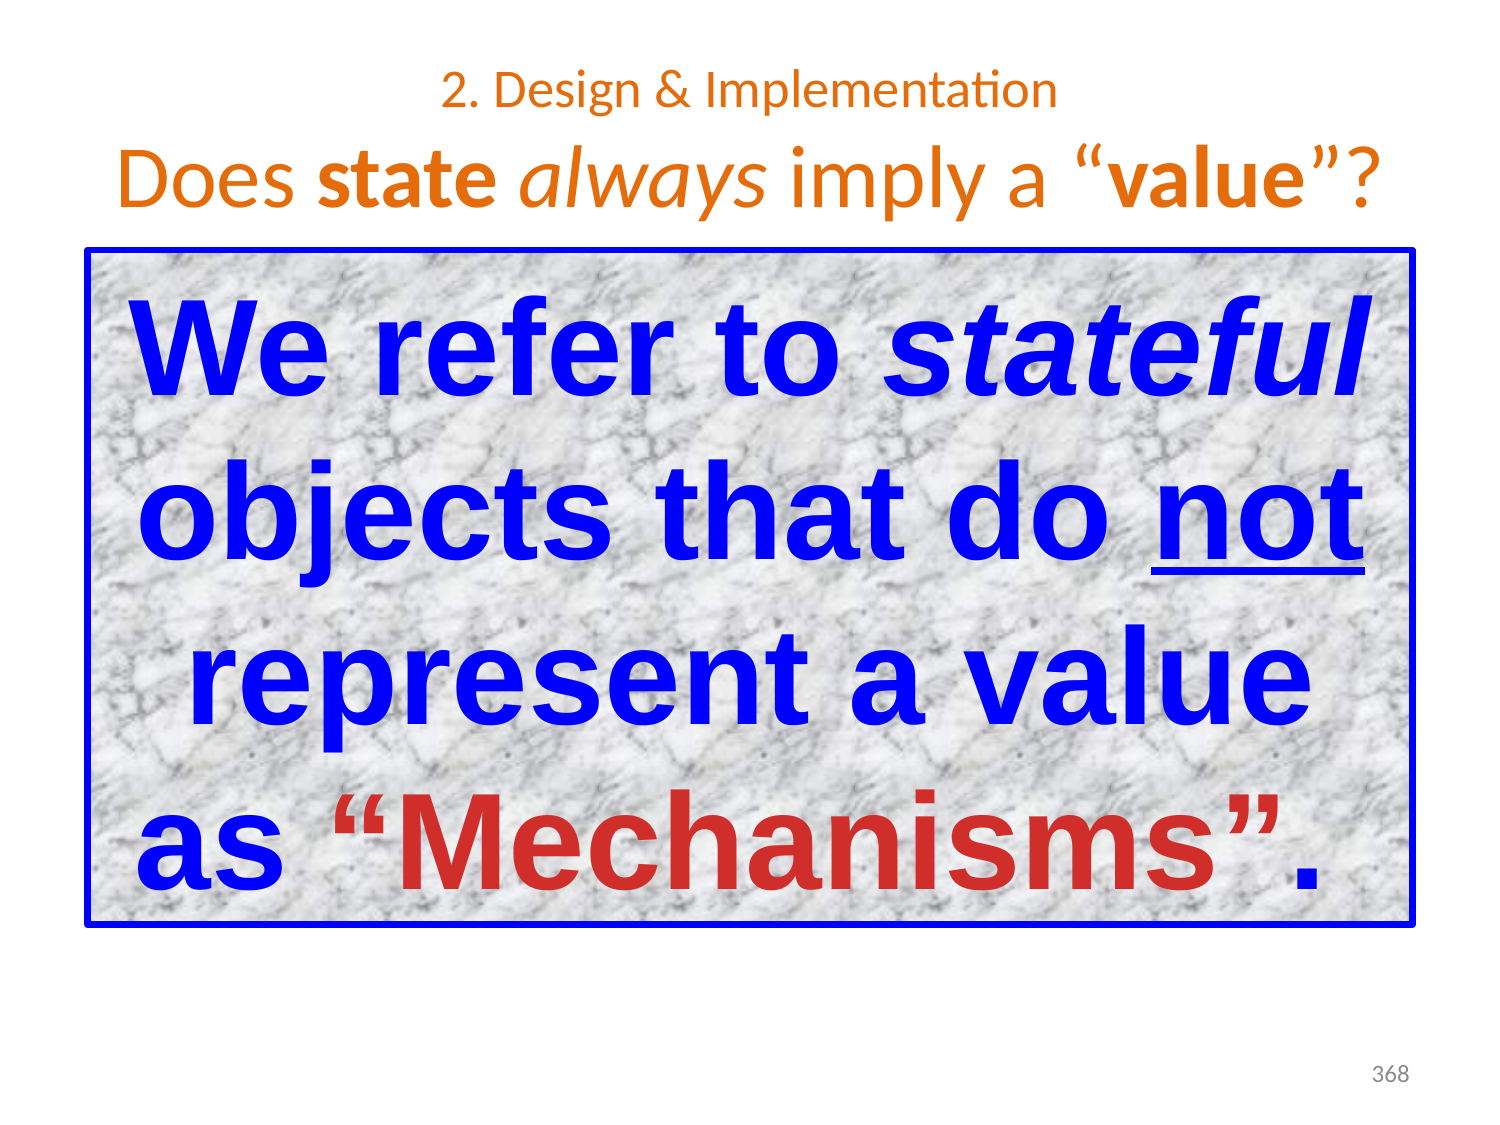

# 2. Design & Implementation Does state always imply a “value”?
We refer to stateful objects that do not represent a value as “Mechanisms”.
Not every stateful object
TCP/IP Socket
Thread Pool
Condition Variable
Mutex Lock
Reader/Writer Lock
Scoped Guard

has an obvious value.
Base64 En(De)coder
Expression Evaluator
Language Parser
Event Logger
Object Persistor
Widget Factory
368